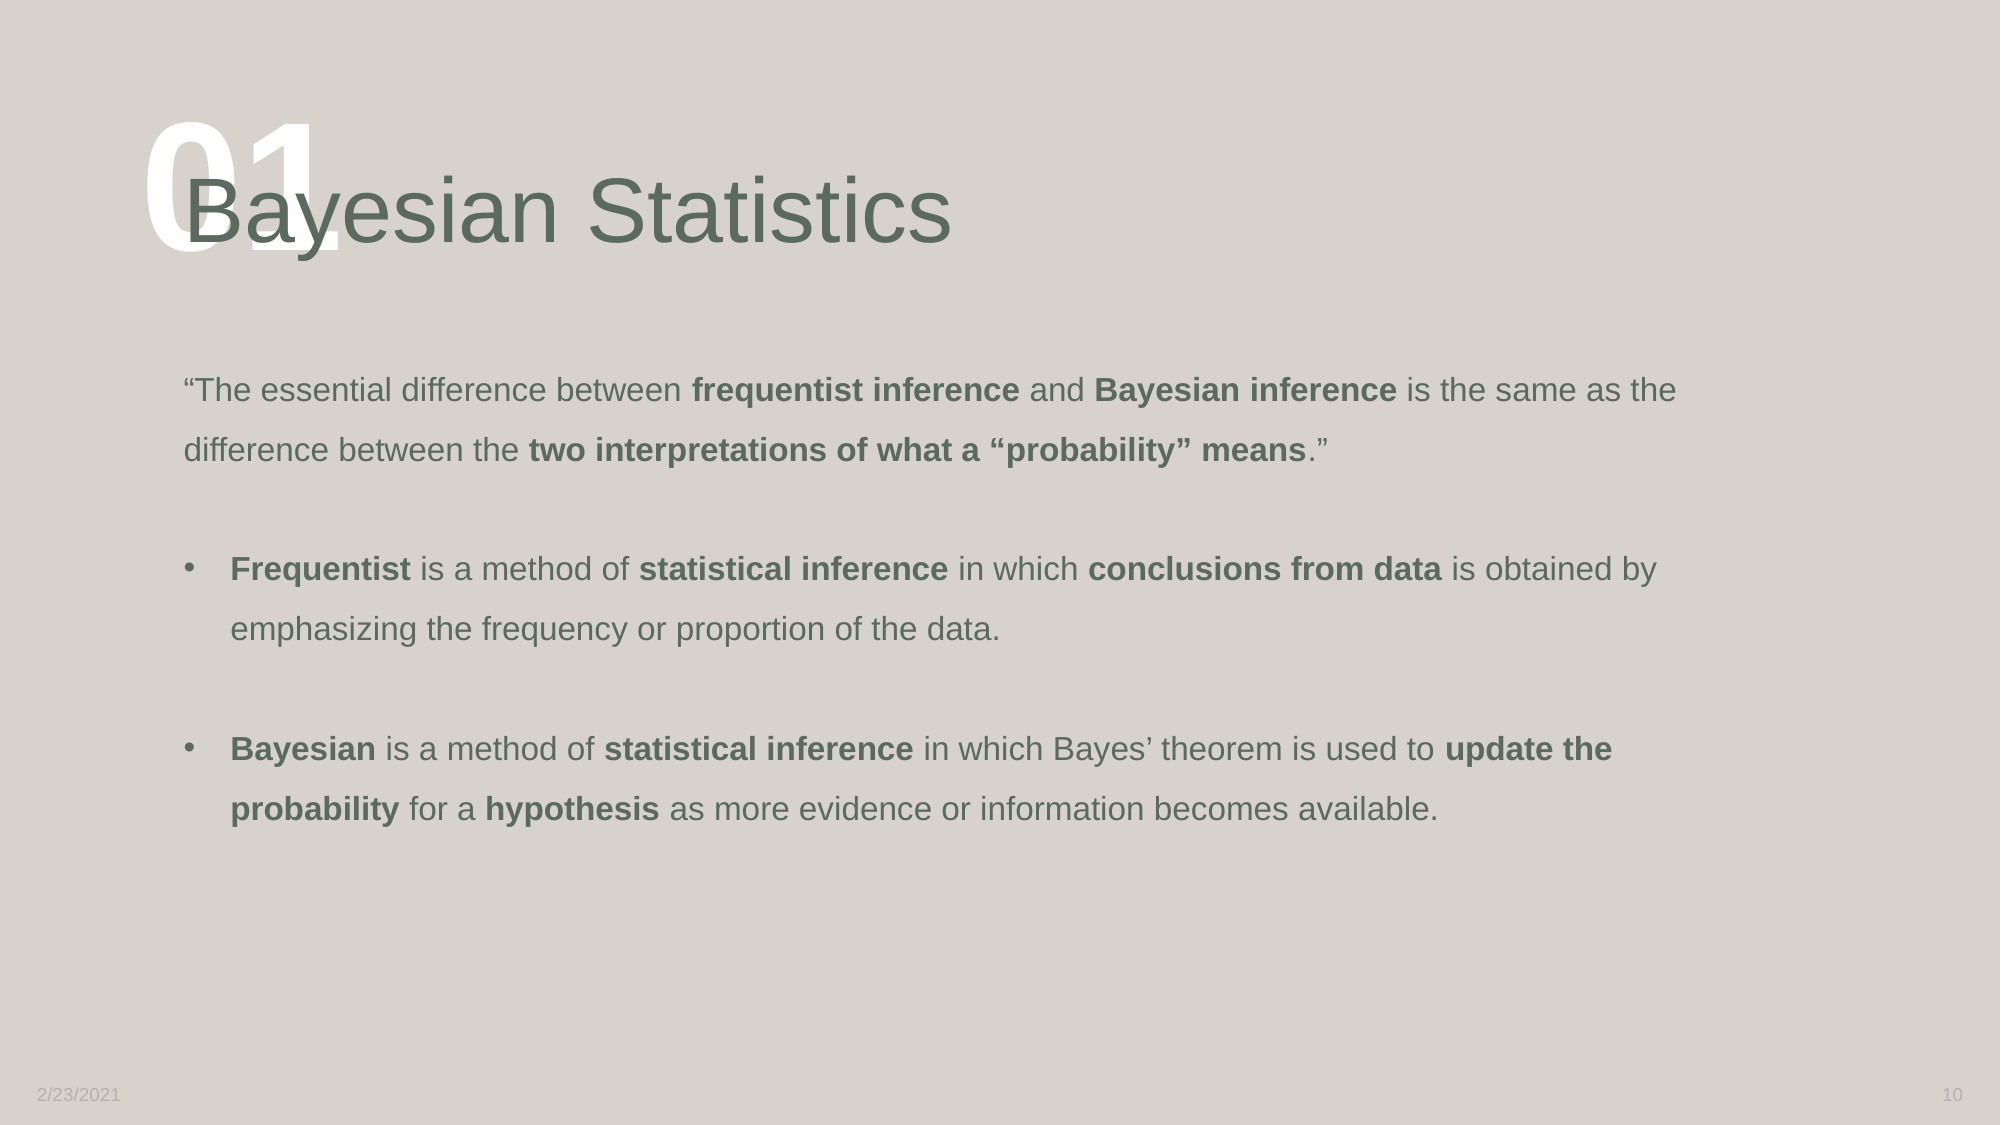

01
# Bayesian Statistics
“The essential difference between frequentist inference and Bayesian inference is the same as the difference between the two interpretations of what a “probability” means.”

Frequentist is a method of statistical inference in which conclusions from data is obtained by emphasizing the frequency or proportion of the data.

Bayesian is a method of statistical inference in which Bayes’ theorem is used to update the probability for a hypothesis as more evidence or information becomes available.
2/23/2021
10